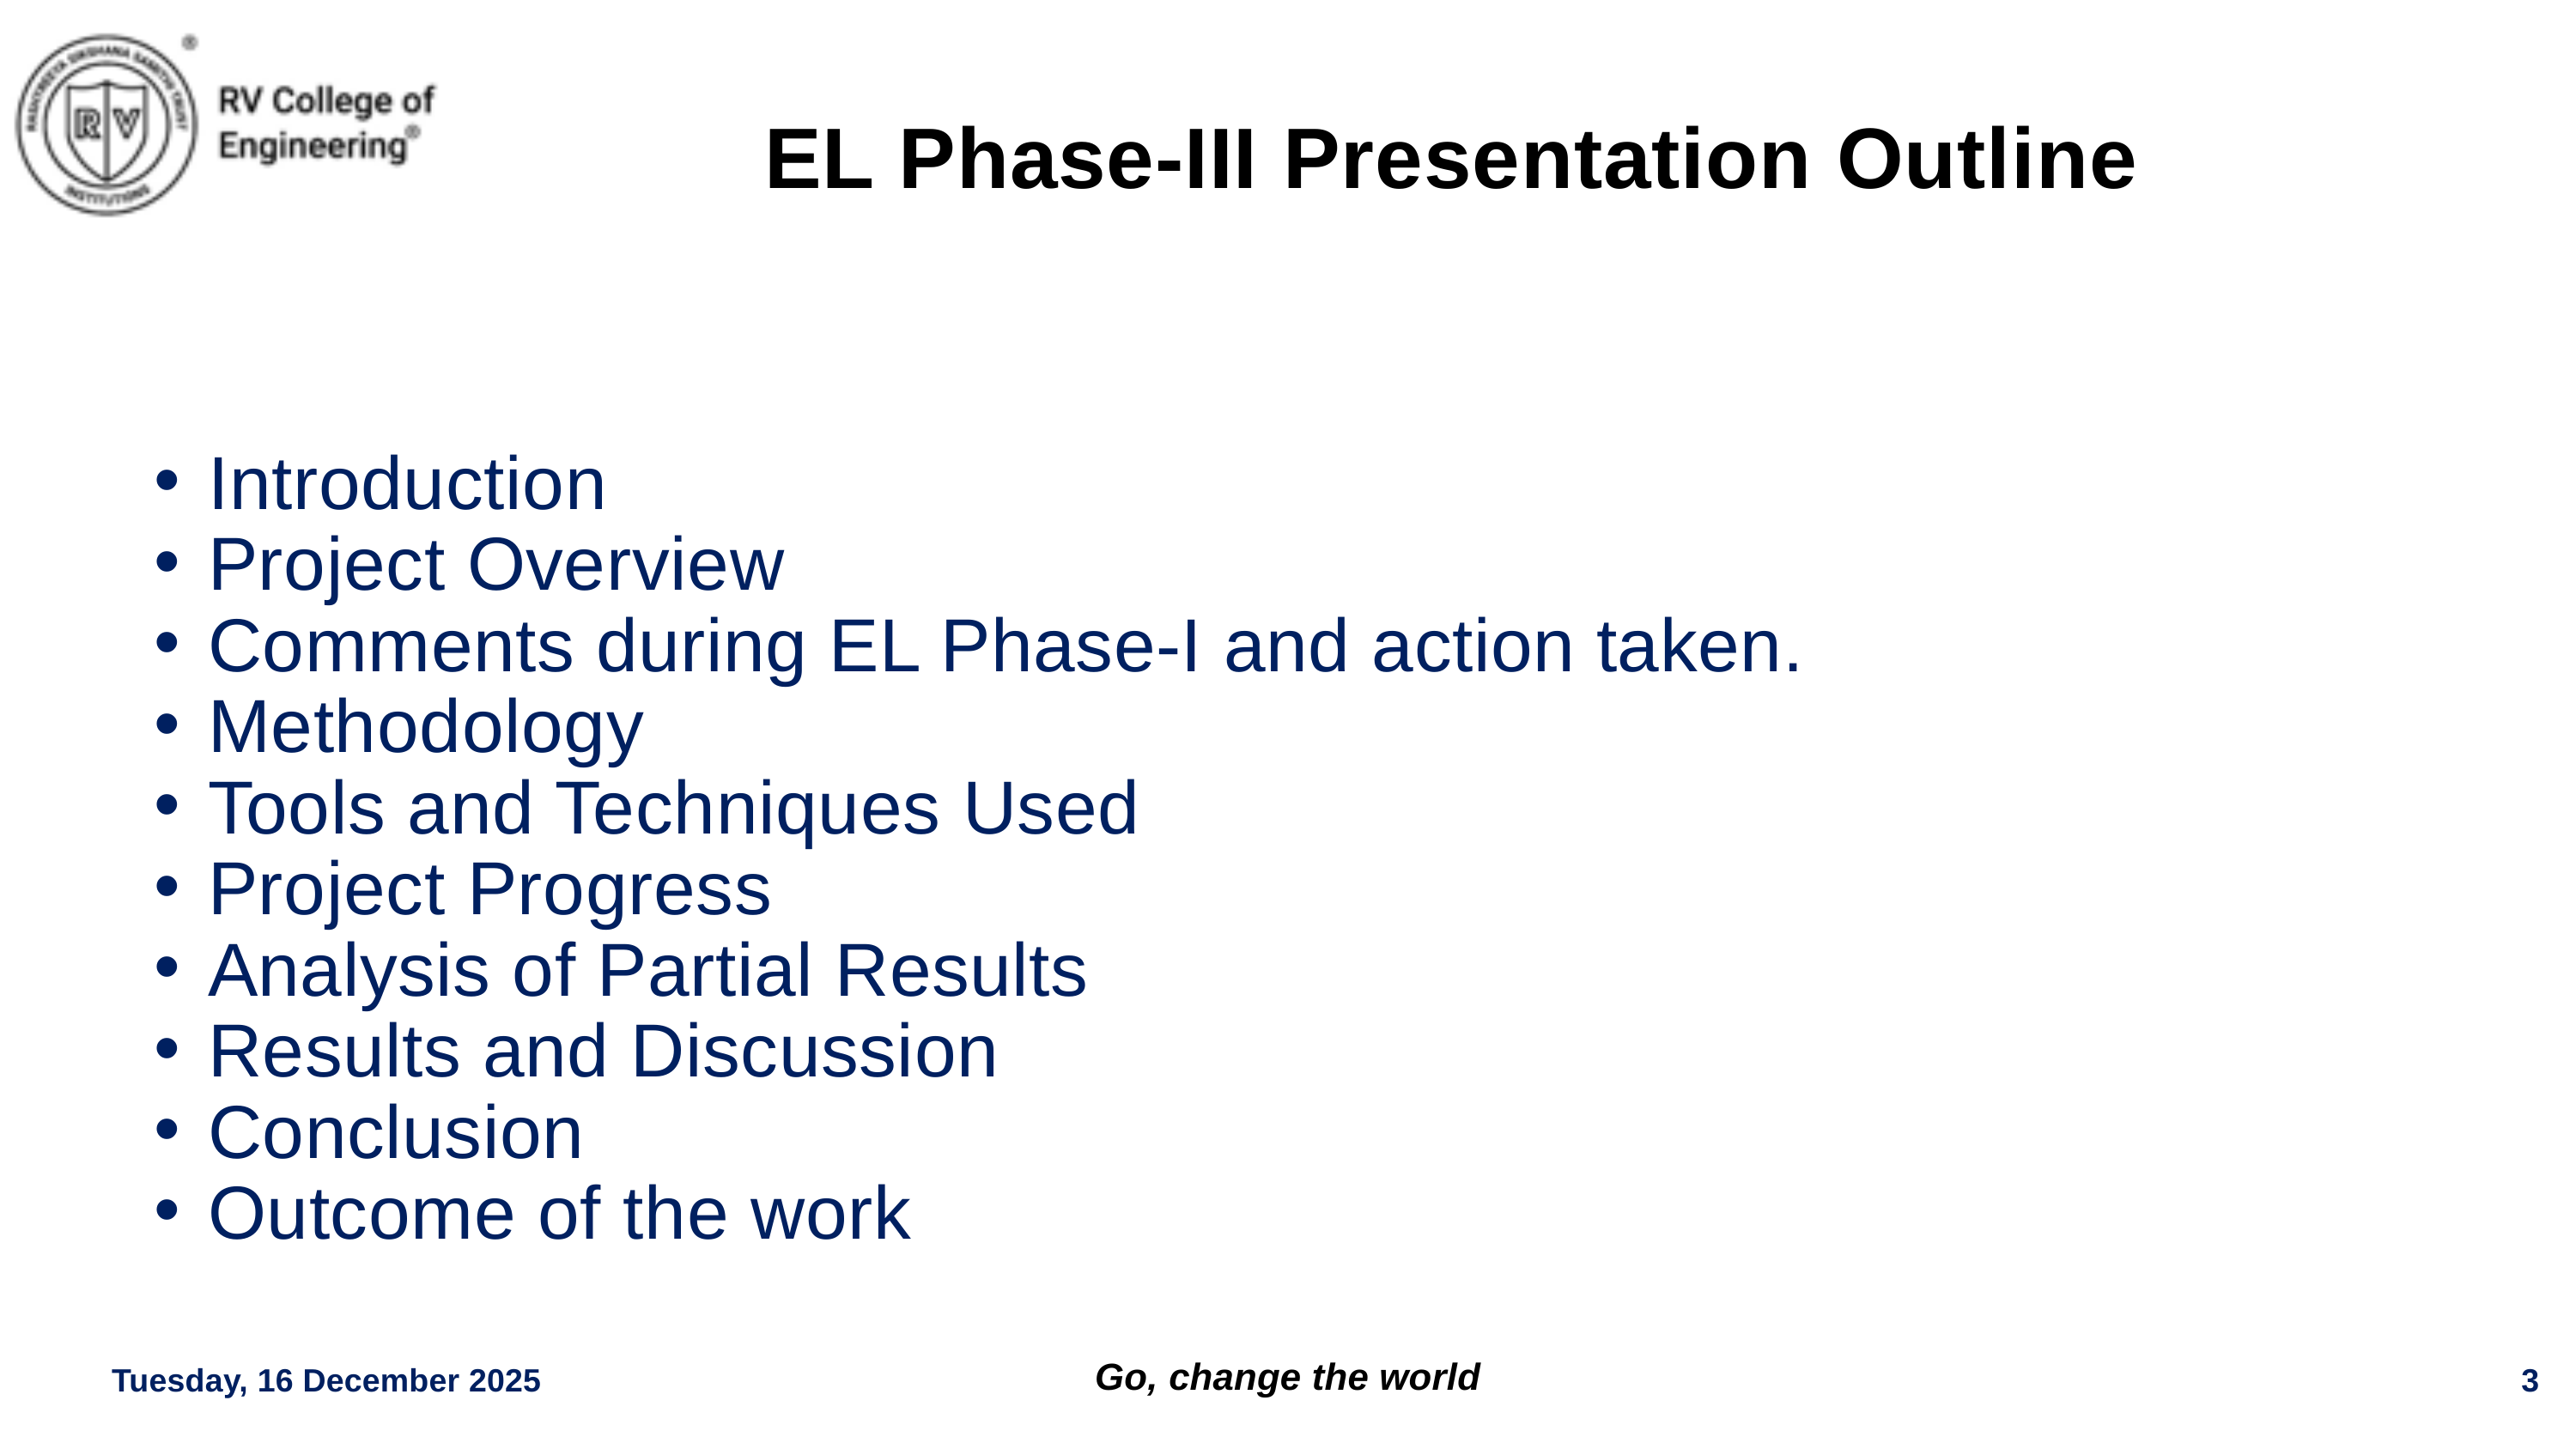

EL Phase-III Presentation Outline

Introduction
Project Overview
Comments during EL Phase-I and action taken.
Methodology
Tools and Techniques Used
Project Progress
Analysis of Partial Results
Results and Discussion
Conclusion
Outcome of the work

Tuesday, 16 December 2025

3
Go, change the world